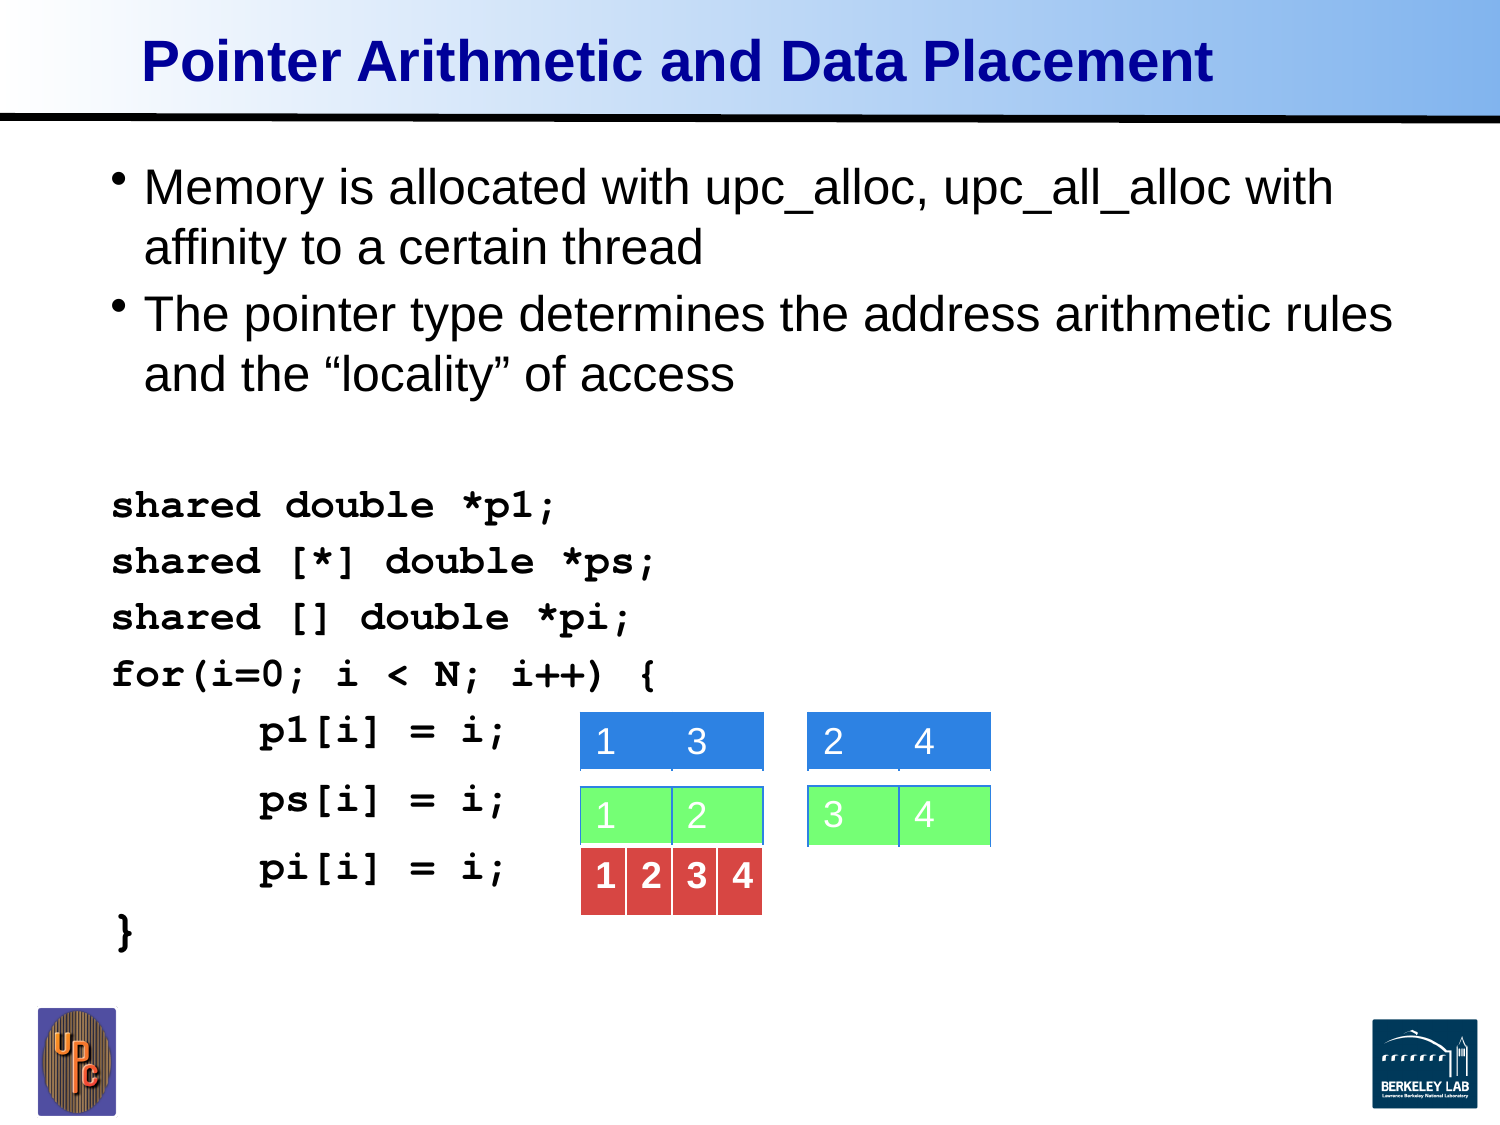

# Pointer Arithmetic and Data Placement
Memory is allocated with upc_alloc, upc_all_alloc with affinity to a certain thread
The pointer type determines the address arithmetic rules and the “locality” of access

shared double *p1;
shared [*] double *ps;
shared [] double *pi;
for(i=0; i < N; i++) {
	p1[i] = i;
	ps[i] = i;
	pi[i] = i;
}
| 1 | 3 |
| --- | --- |
| 2 | 4 |
| --- | --- |
| 3 | 4 |
| --- | --- |
| 1 | 2 |
| --- | --- |
| 1 | 2 | 3 | 4 |
| --- | --- | --- | --- |